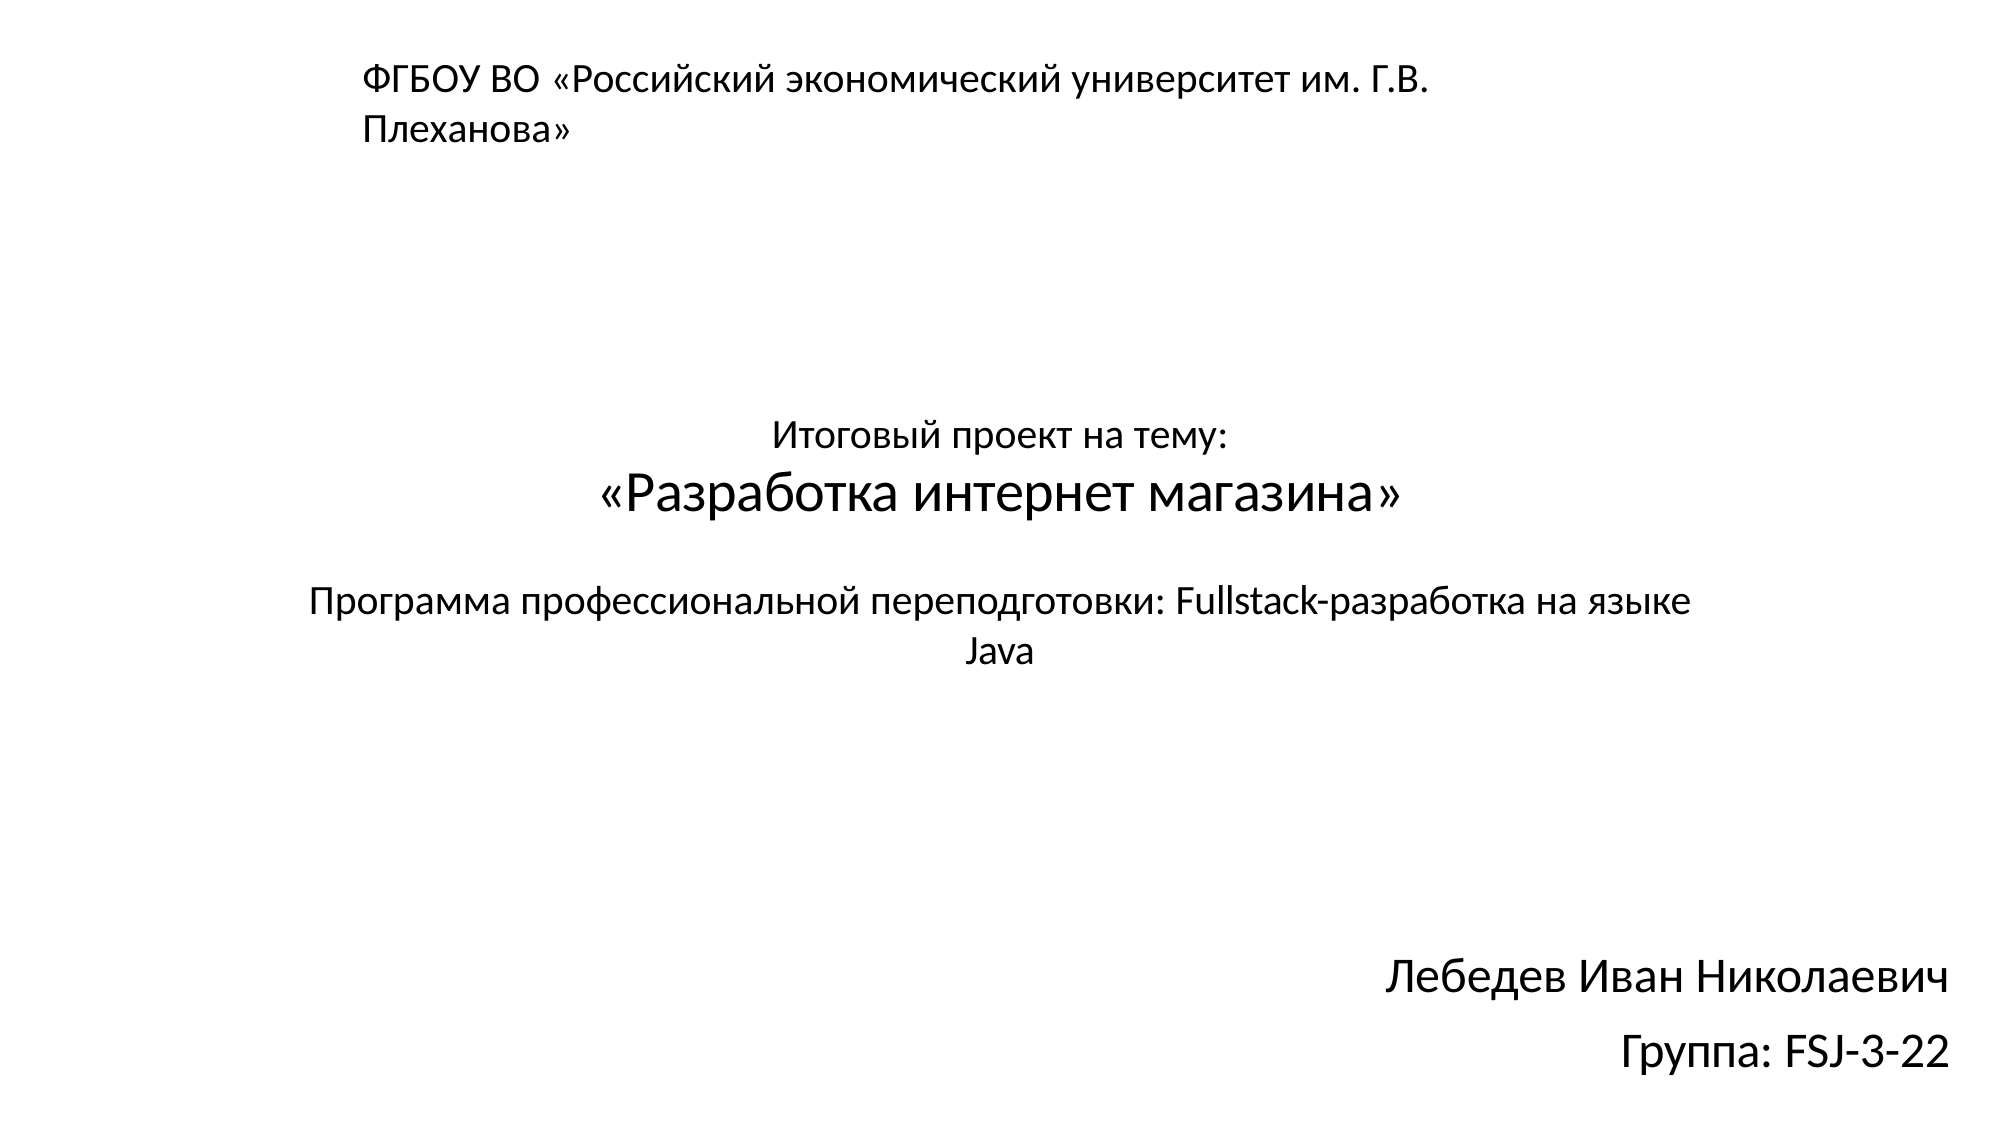

ФГБОУ ВО «Российский экономический университет им. Г.В. Плеханова»
Итоговый проект на тему:
«Разработка интернет магазина»
Программа профессиональной переподготовки: Fullstack-разработка на языке Java
Лебедев Иван Николаевич
Группа: FSJ-3-22